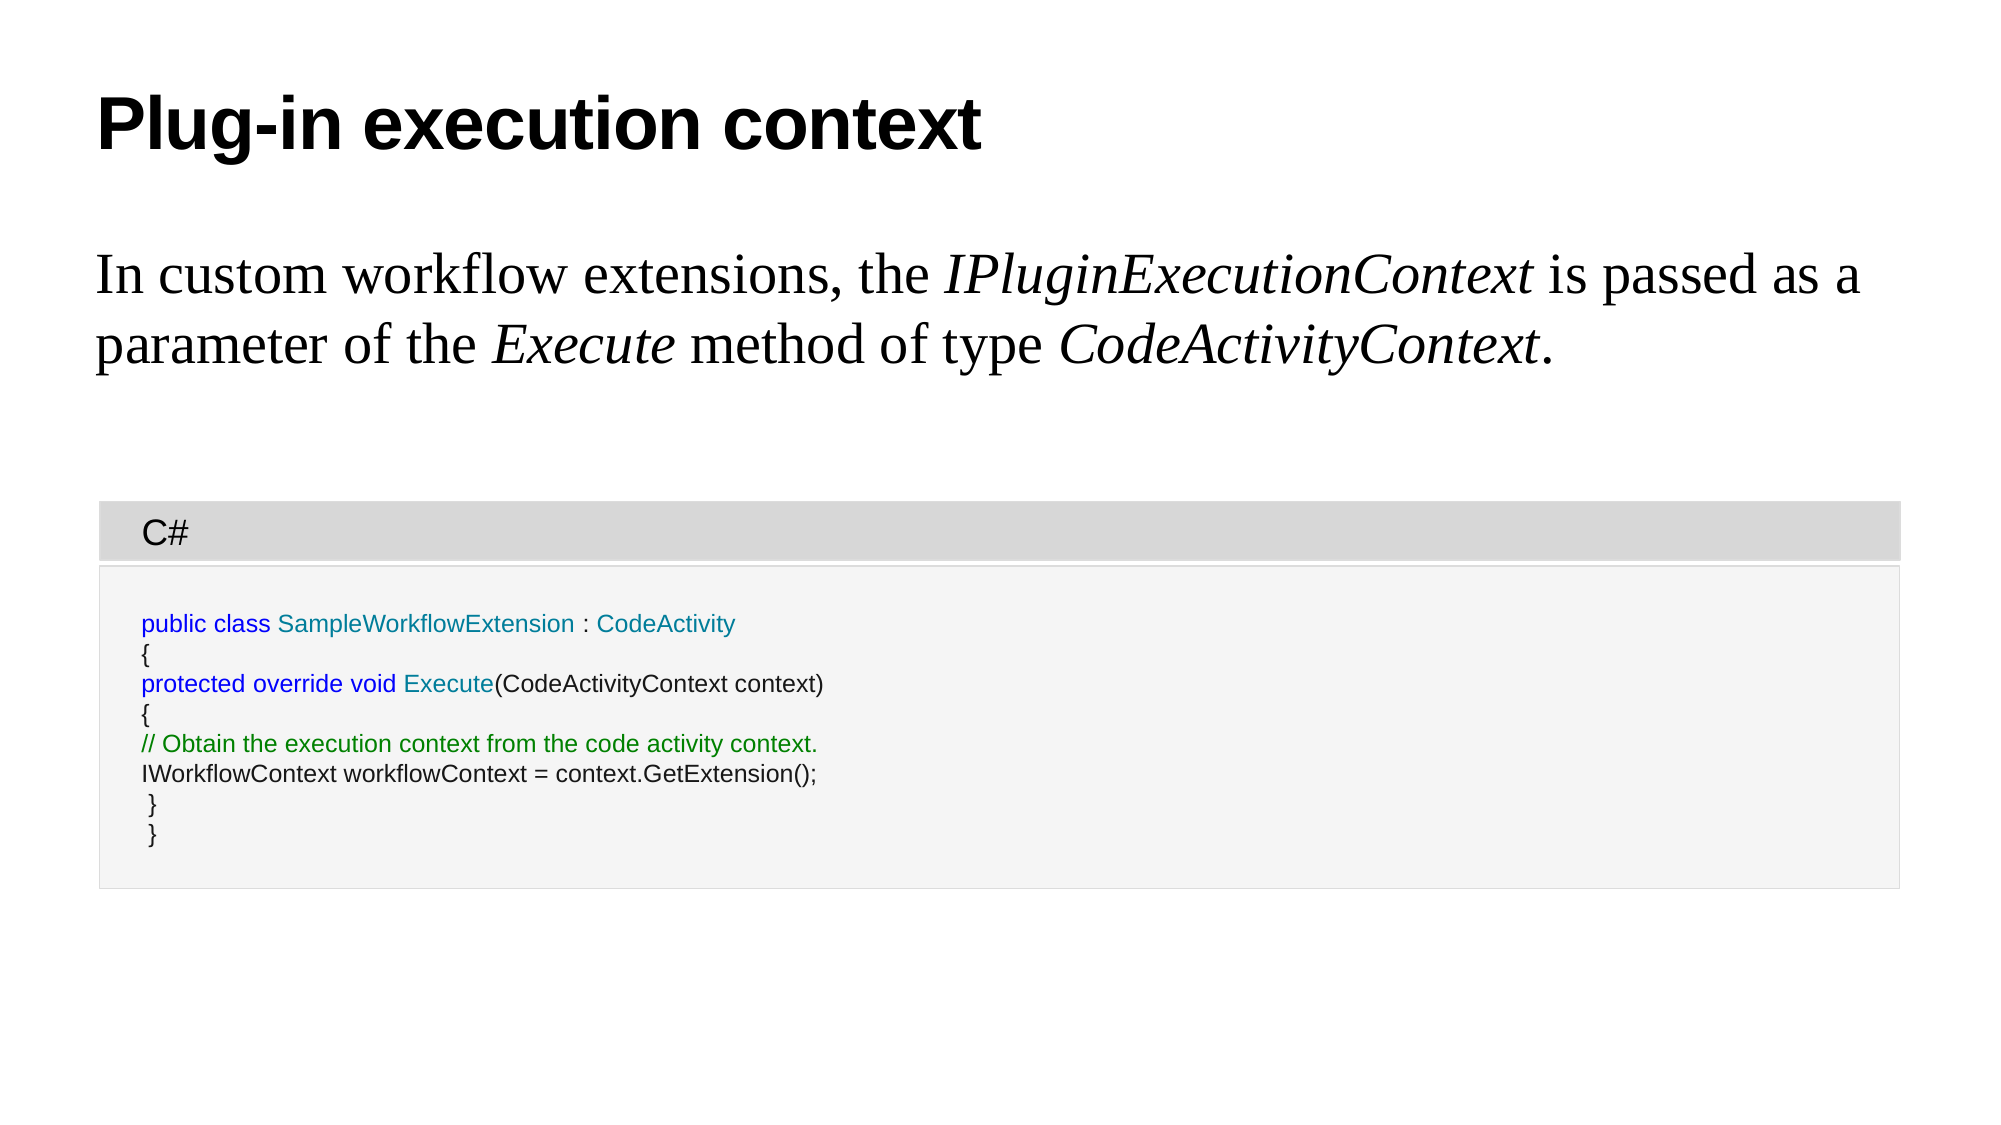

# Plug-in execution context
In custom workflow extensions, the IPluginExecutionContext is passed as a parameter of the Execute method of type CodeActivityContext.
C#
public class SampleWorkflowExtension : CodeActivity
{
protected override void Execute(CodeActivityContext context)
{
// Obtain the execution context from the code activity context.
IWorkflowContext workflowContext = context.GetExtension();
 }
 }